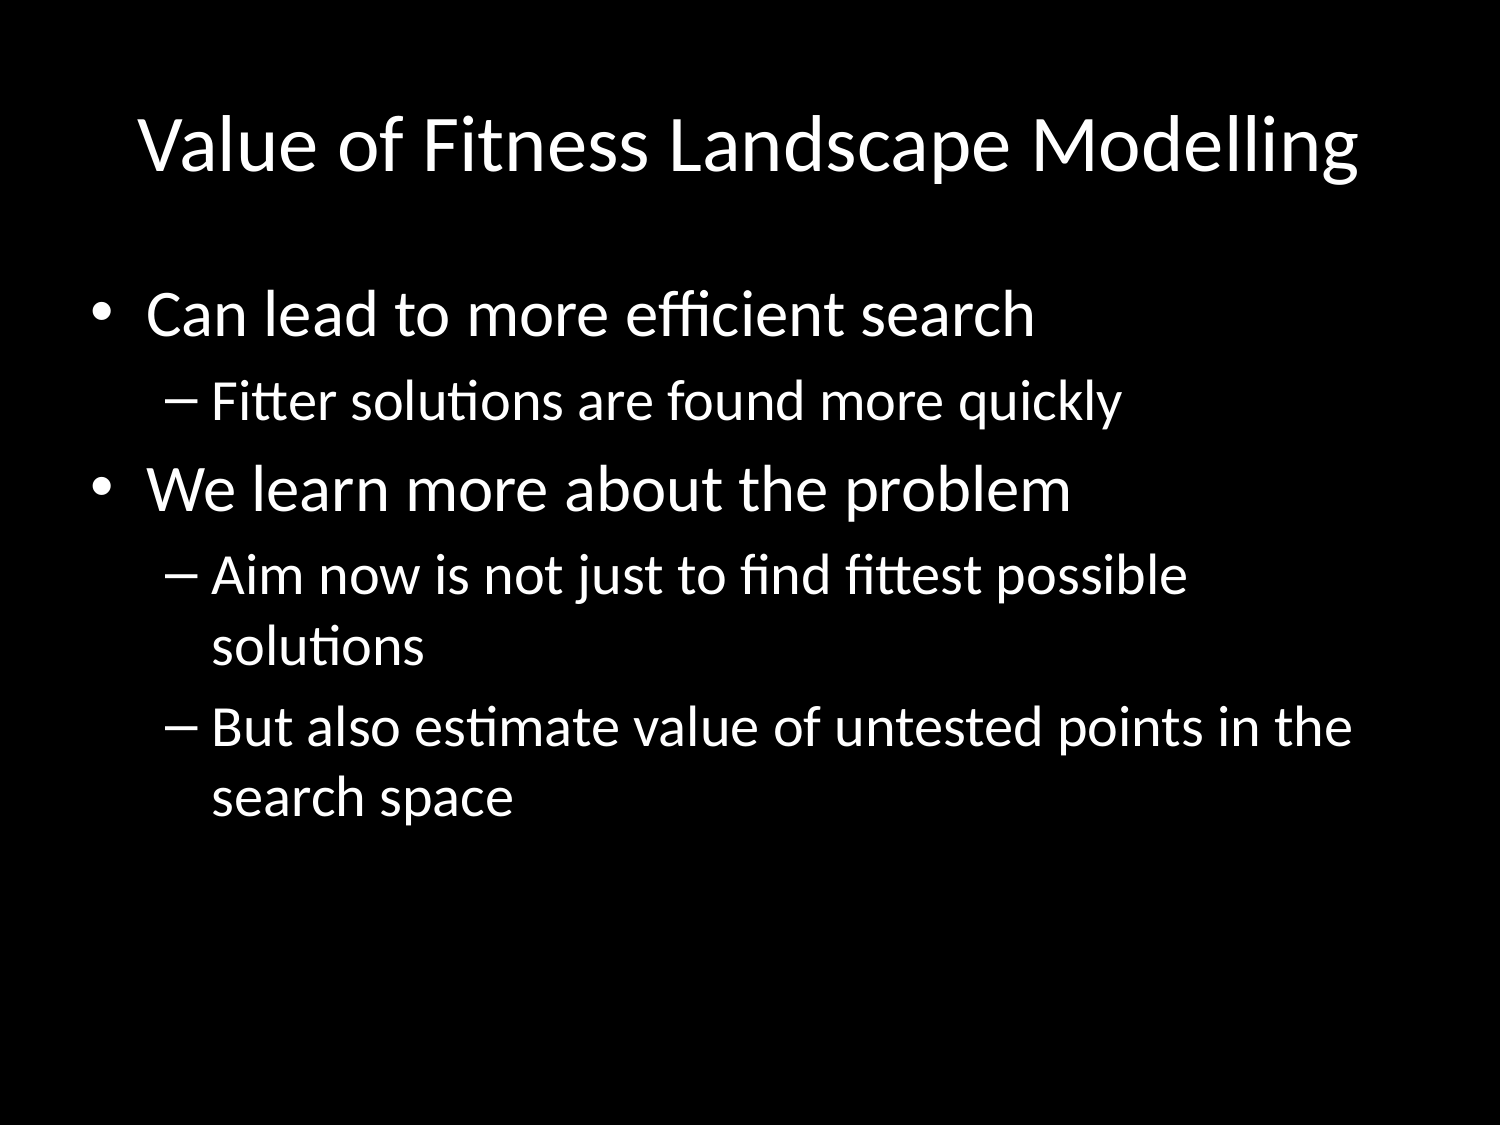

# Value of Fitness Landscape Modelling
Can lead to more efficient search
Fitter solutions are found more quickly
We learn more about the problem
Aim now is not just to find fittest possible solutions
But also estimate value of untested points in the search space